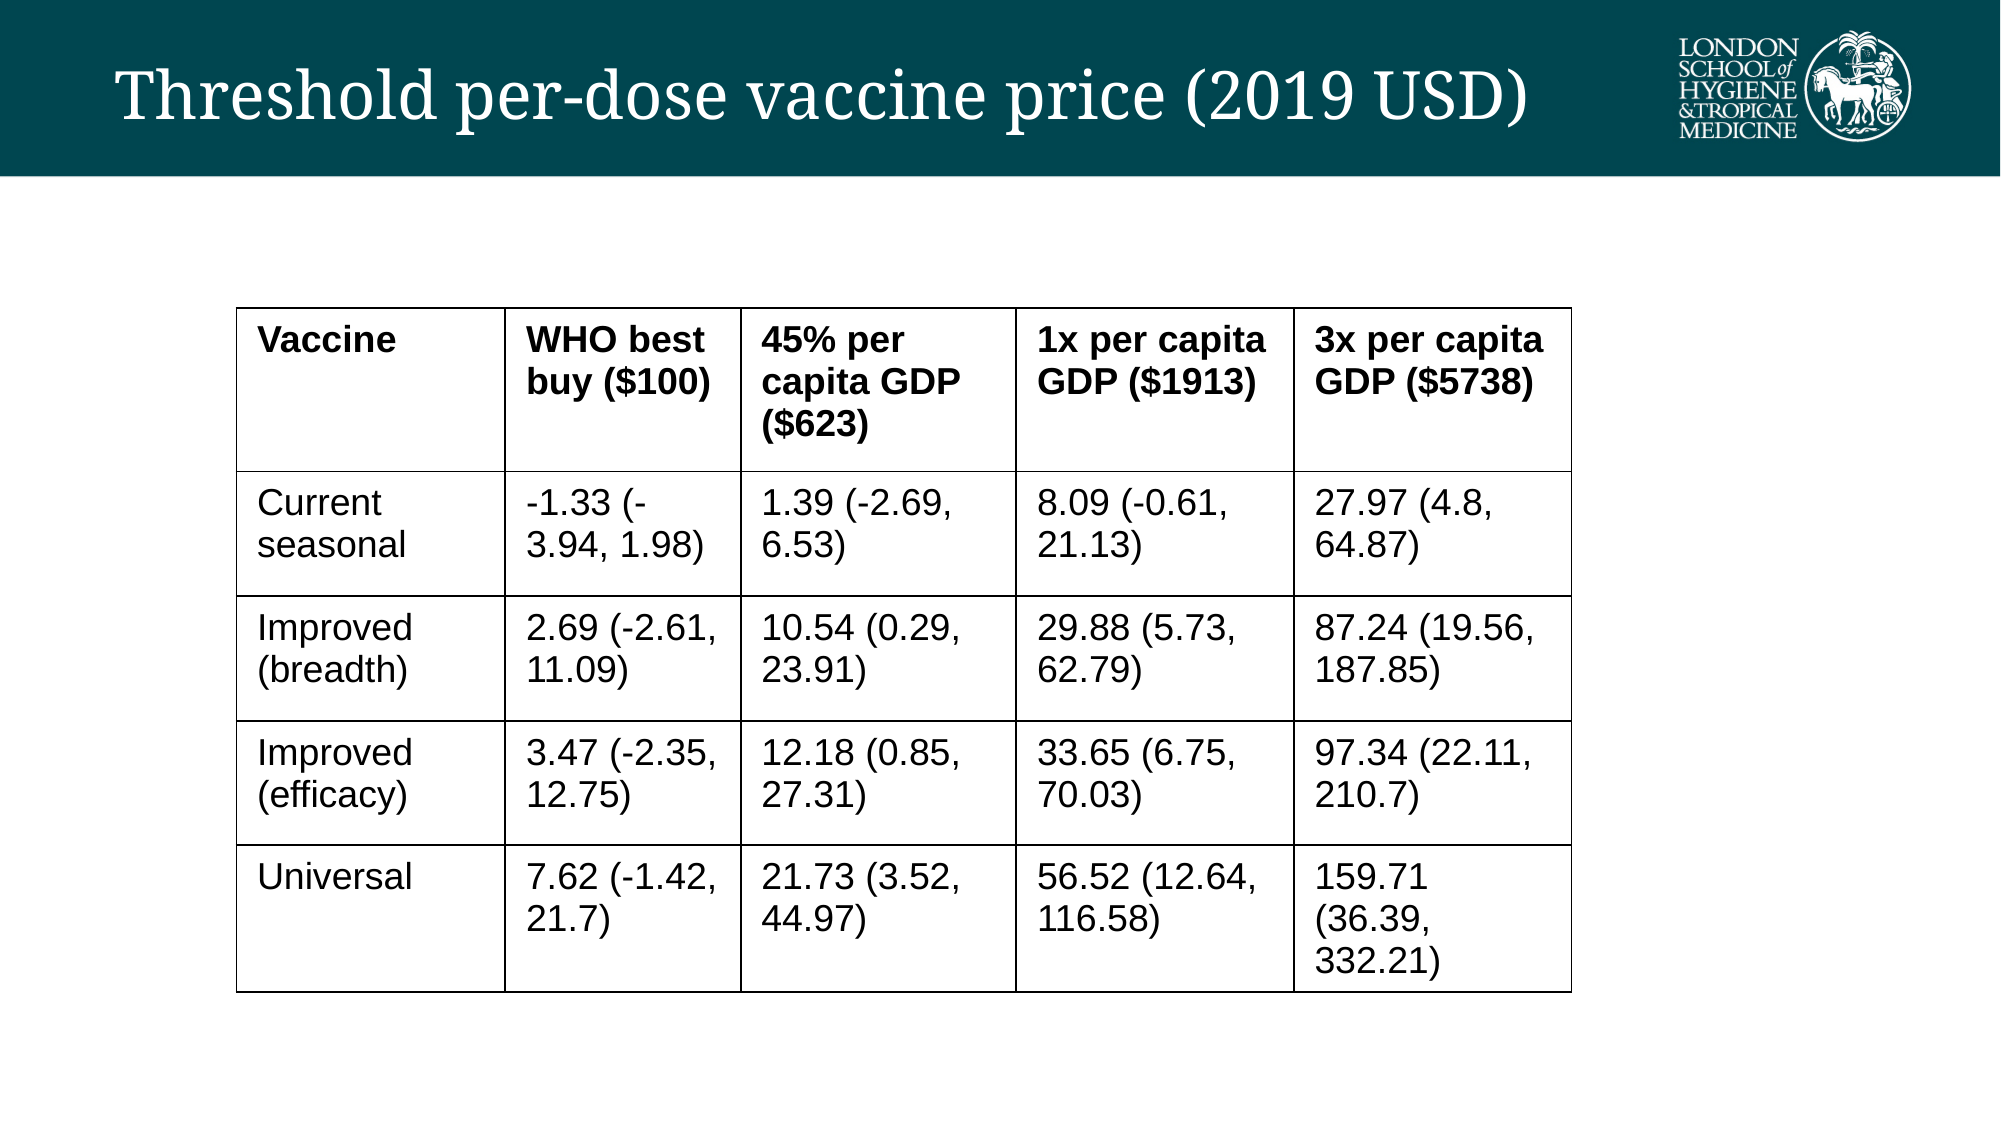

# Threshold per-dose vaccine price (2019 USD)
| Vaccine | WHO best buy ($100) | 45% per capita GDP ($623) | 1x per capita GDP ($1913) | 3x per capita GDP ($5738) |
| --- | --- | --- | --- | --- |
| Current seasonal | -1.33 (-3.94, 1.98) | 1.39 (-2.69, 6.53) | 8.09 (-0.61, 21.13) | 27.97 (4.8, 64.87) |
| Improved (breadth) | 2.69 (-2.61, 11.09) | 10.54 (0.29, 23.91) | 29.88 (5.73, 62.79) | 87.24 (19.56, 187.85) |
| Improved (efficacy) | 3.47 (-2.35, 12.75) | 12.18 (0.85, 27.31) | 33.65 (6.75, 70.03) | 97.34 (22.11, 210.7) |
| Universal | 7.62 (-1.42, 21.7) | 21.73 (3.52, 44.97) | 56.52 (12.64, 116.58) | 159.71 (36.39, 332.21) |